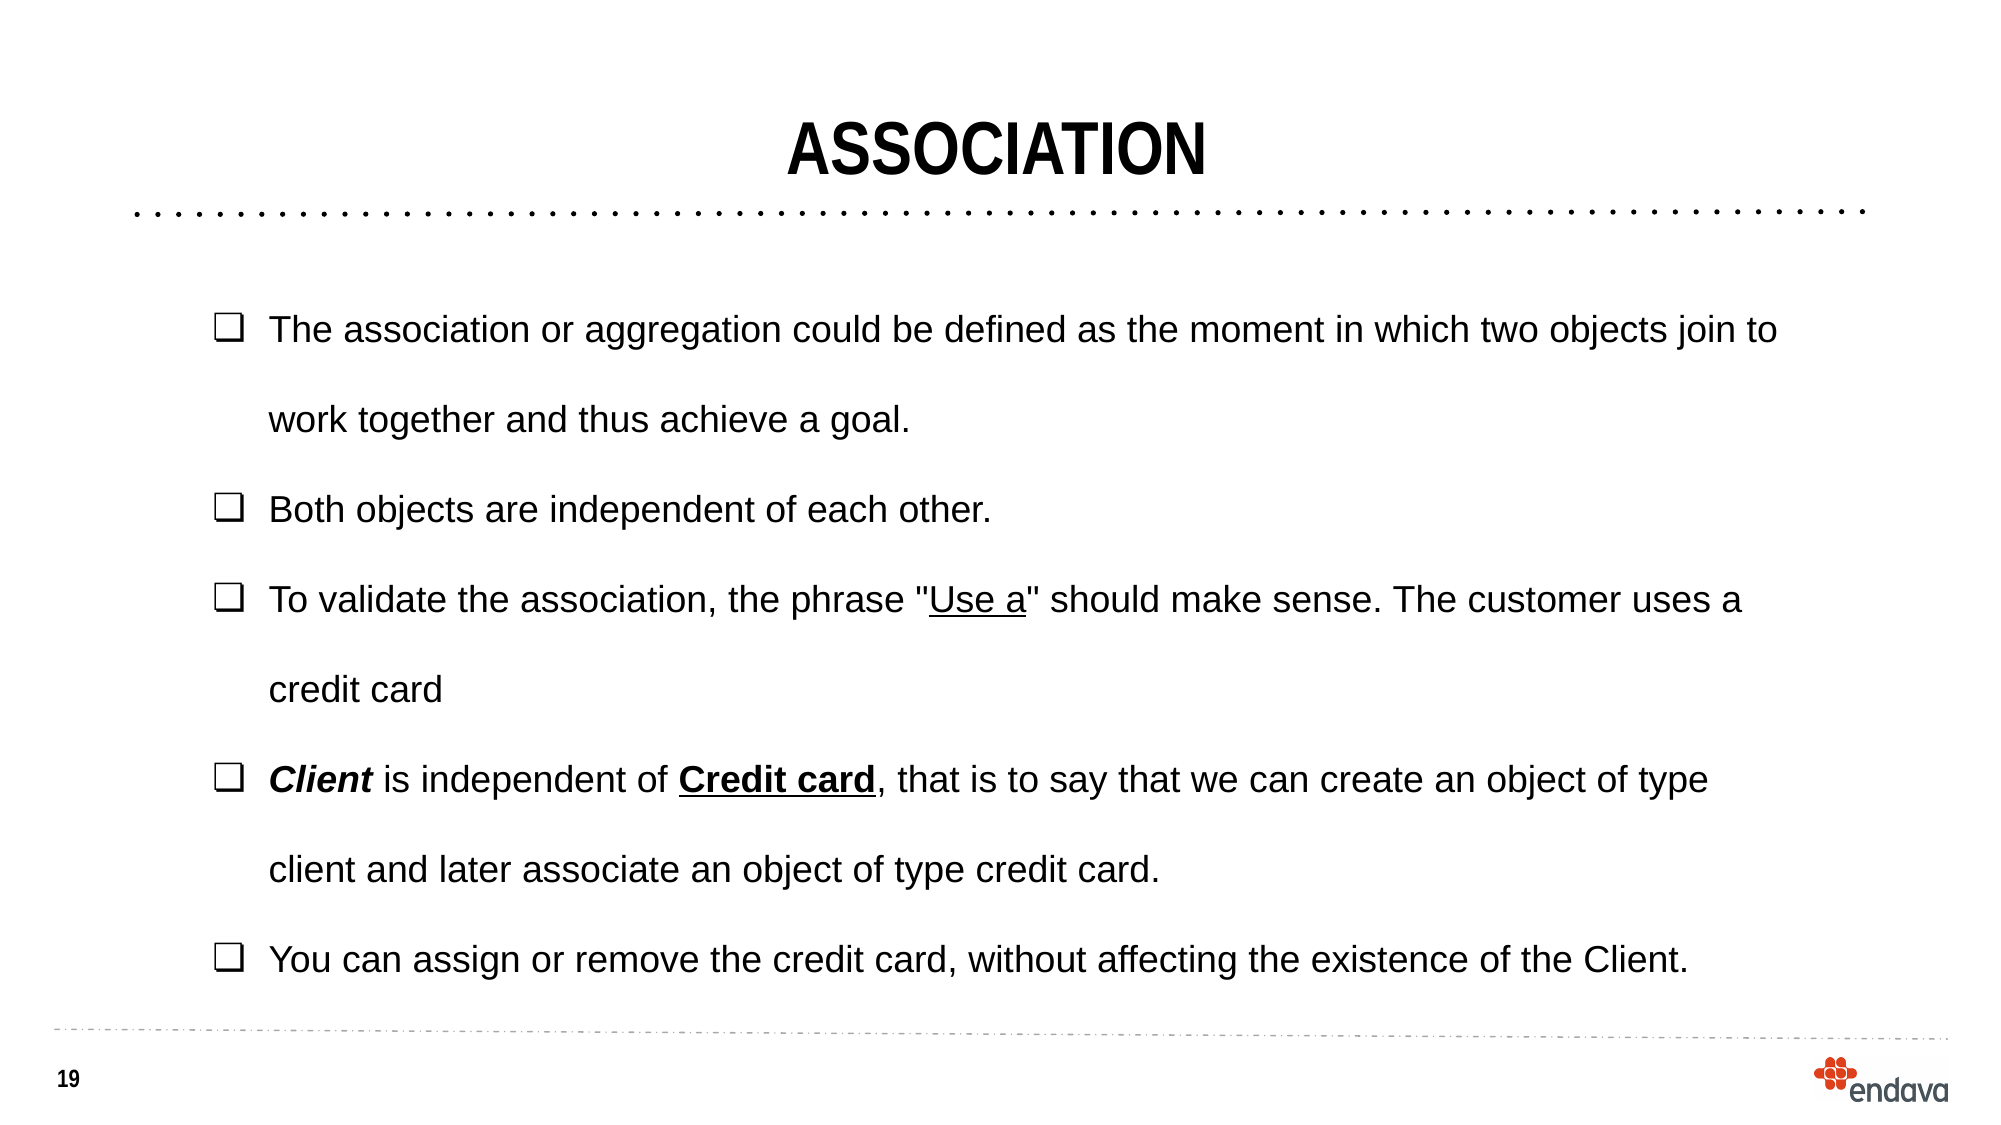

# ASSOCIATION
The association or aggregation could be defined as the moment in which two objects join to work together and thus achieve a goal.
Both objects are independent of each other.
To validate the association, the phrase "Use a" should make sense. The customer uses a credit card
Client is independent of Credit card, that is to say that we can create an object of type client and later associate an object of type credit card.
You can assign or remove the credit card, without affecting the existence of the Client.